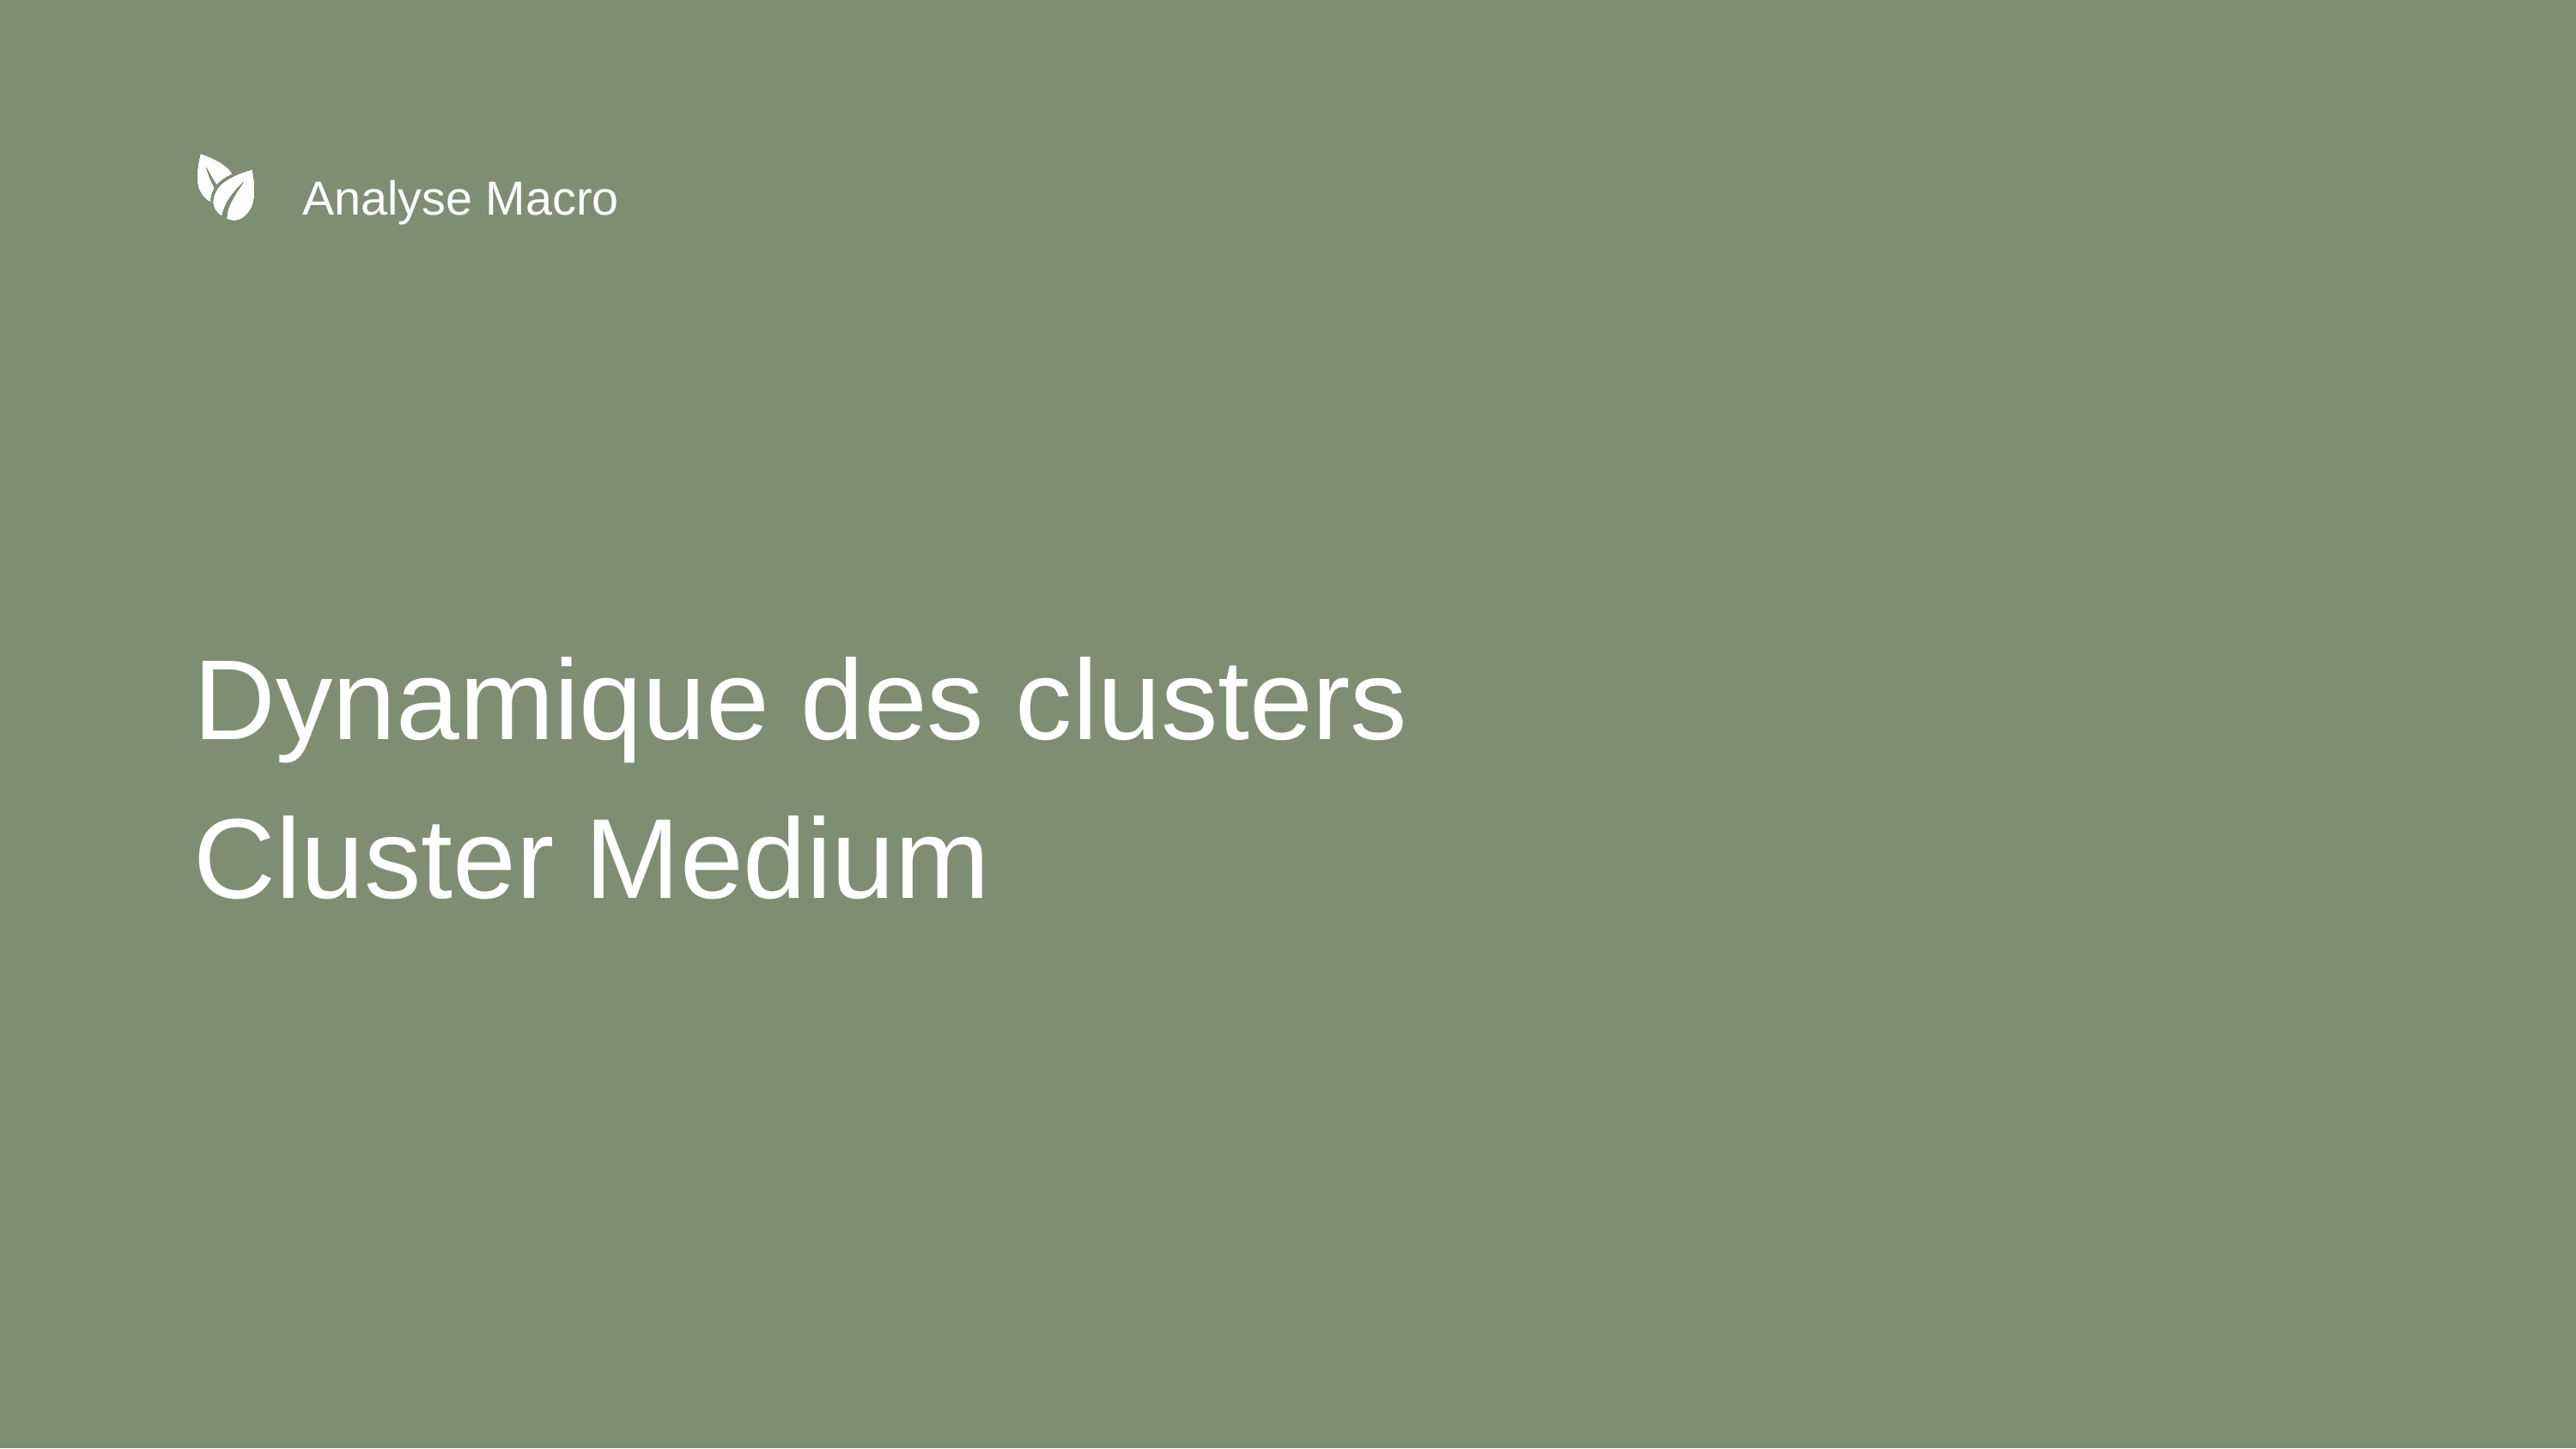

Analyse Macro

Dynamique des clusters
Cluster Medium